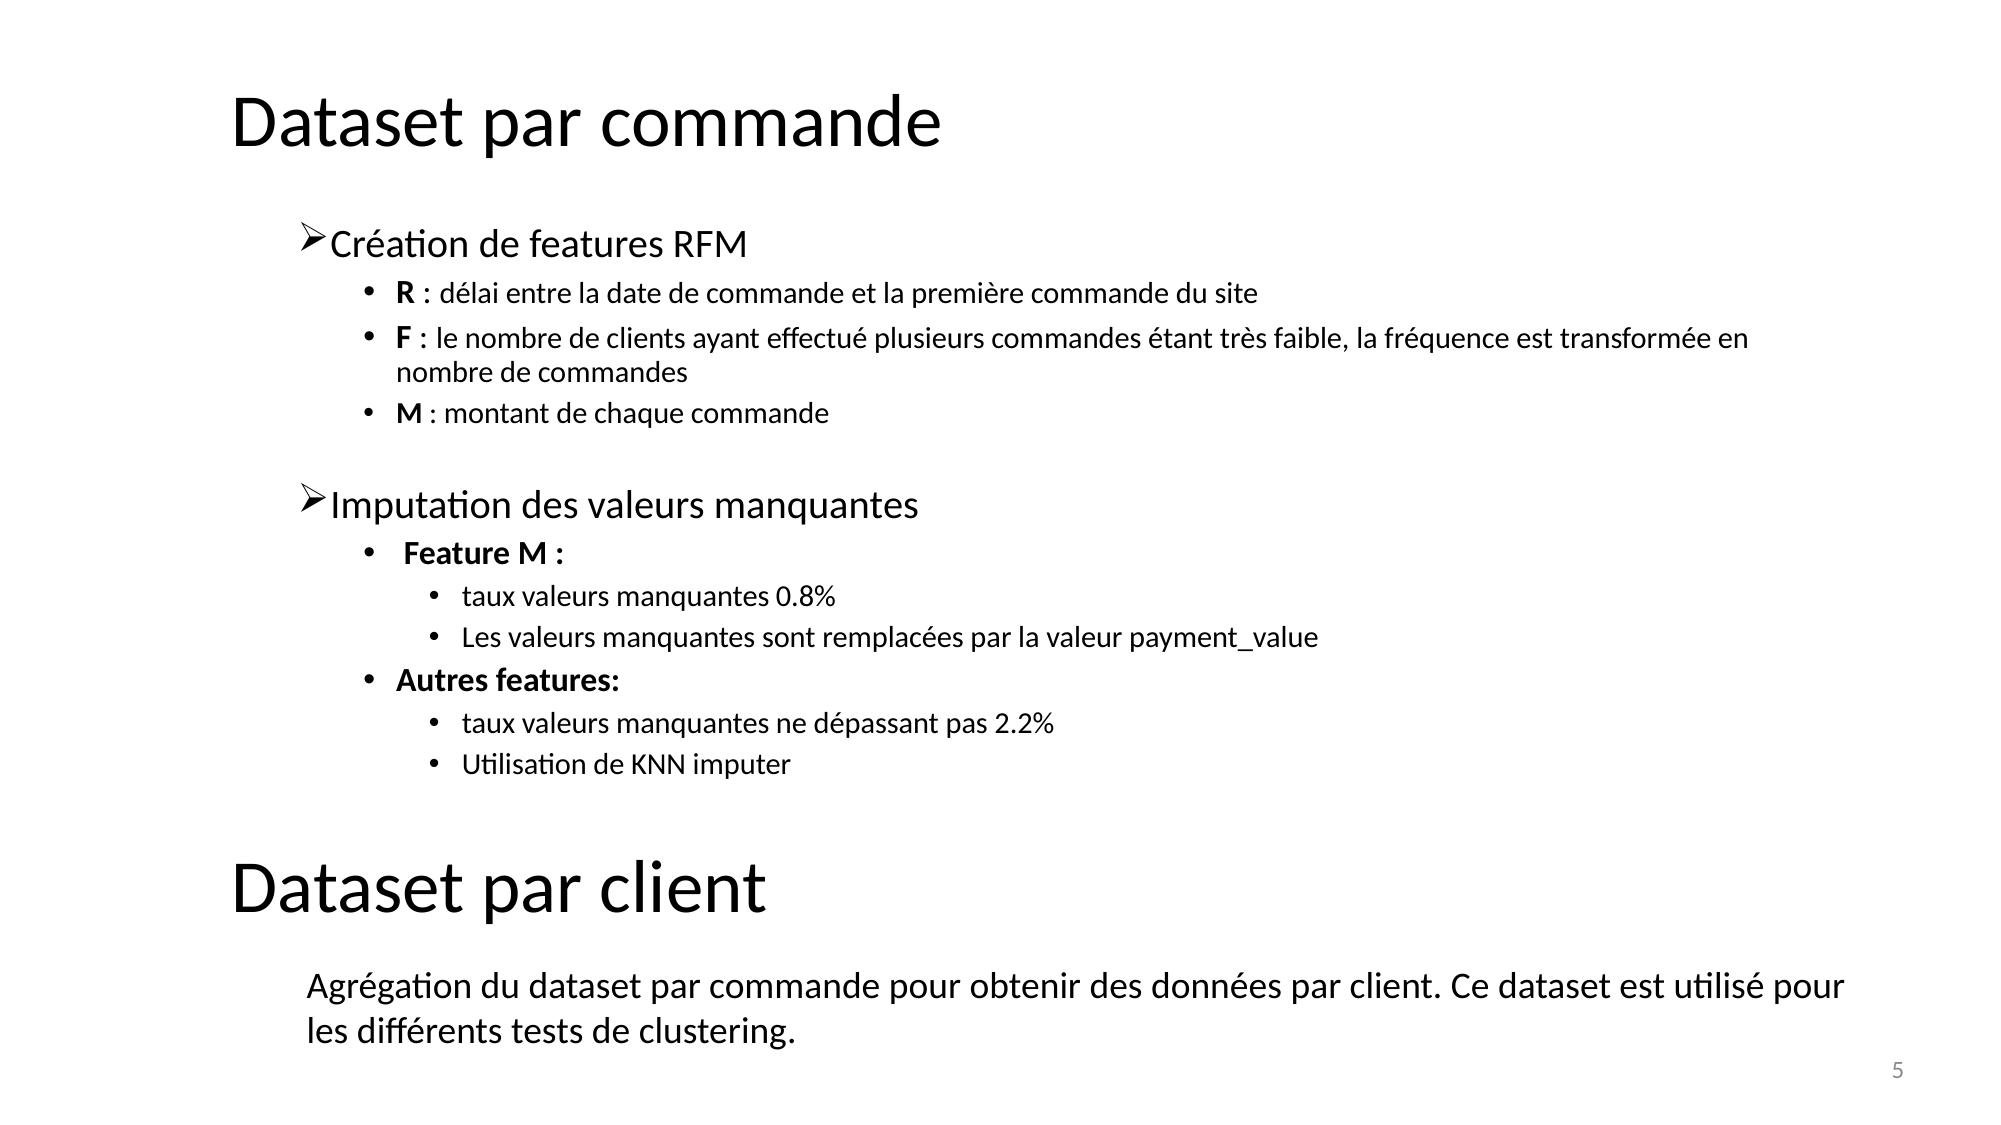

# Dataset par commande

Création de features RFM
R : délai entre la date de commande et la première commande du site
F : le nombre de clients ayant effectué plusieurs commandes étant très faible, la fréquence est transformée en nombre de commandes
M : montant de chaque commande

Imputation des valeurs manquantes
 Feature M :
taux valeurs manquantes 0.8%
Les valeurs manquantes sont remplacées par la valeur payment_value
Autres features:
taux valeurs manquantes ne dépassant pas 2.2%
Utilisation de KNN imputer

Dataset par client
Agrégation du dataset par commande pour obtenir des données par client. Ce dataset est utilisé pour les différents tests de clustering.
5